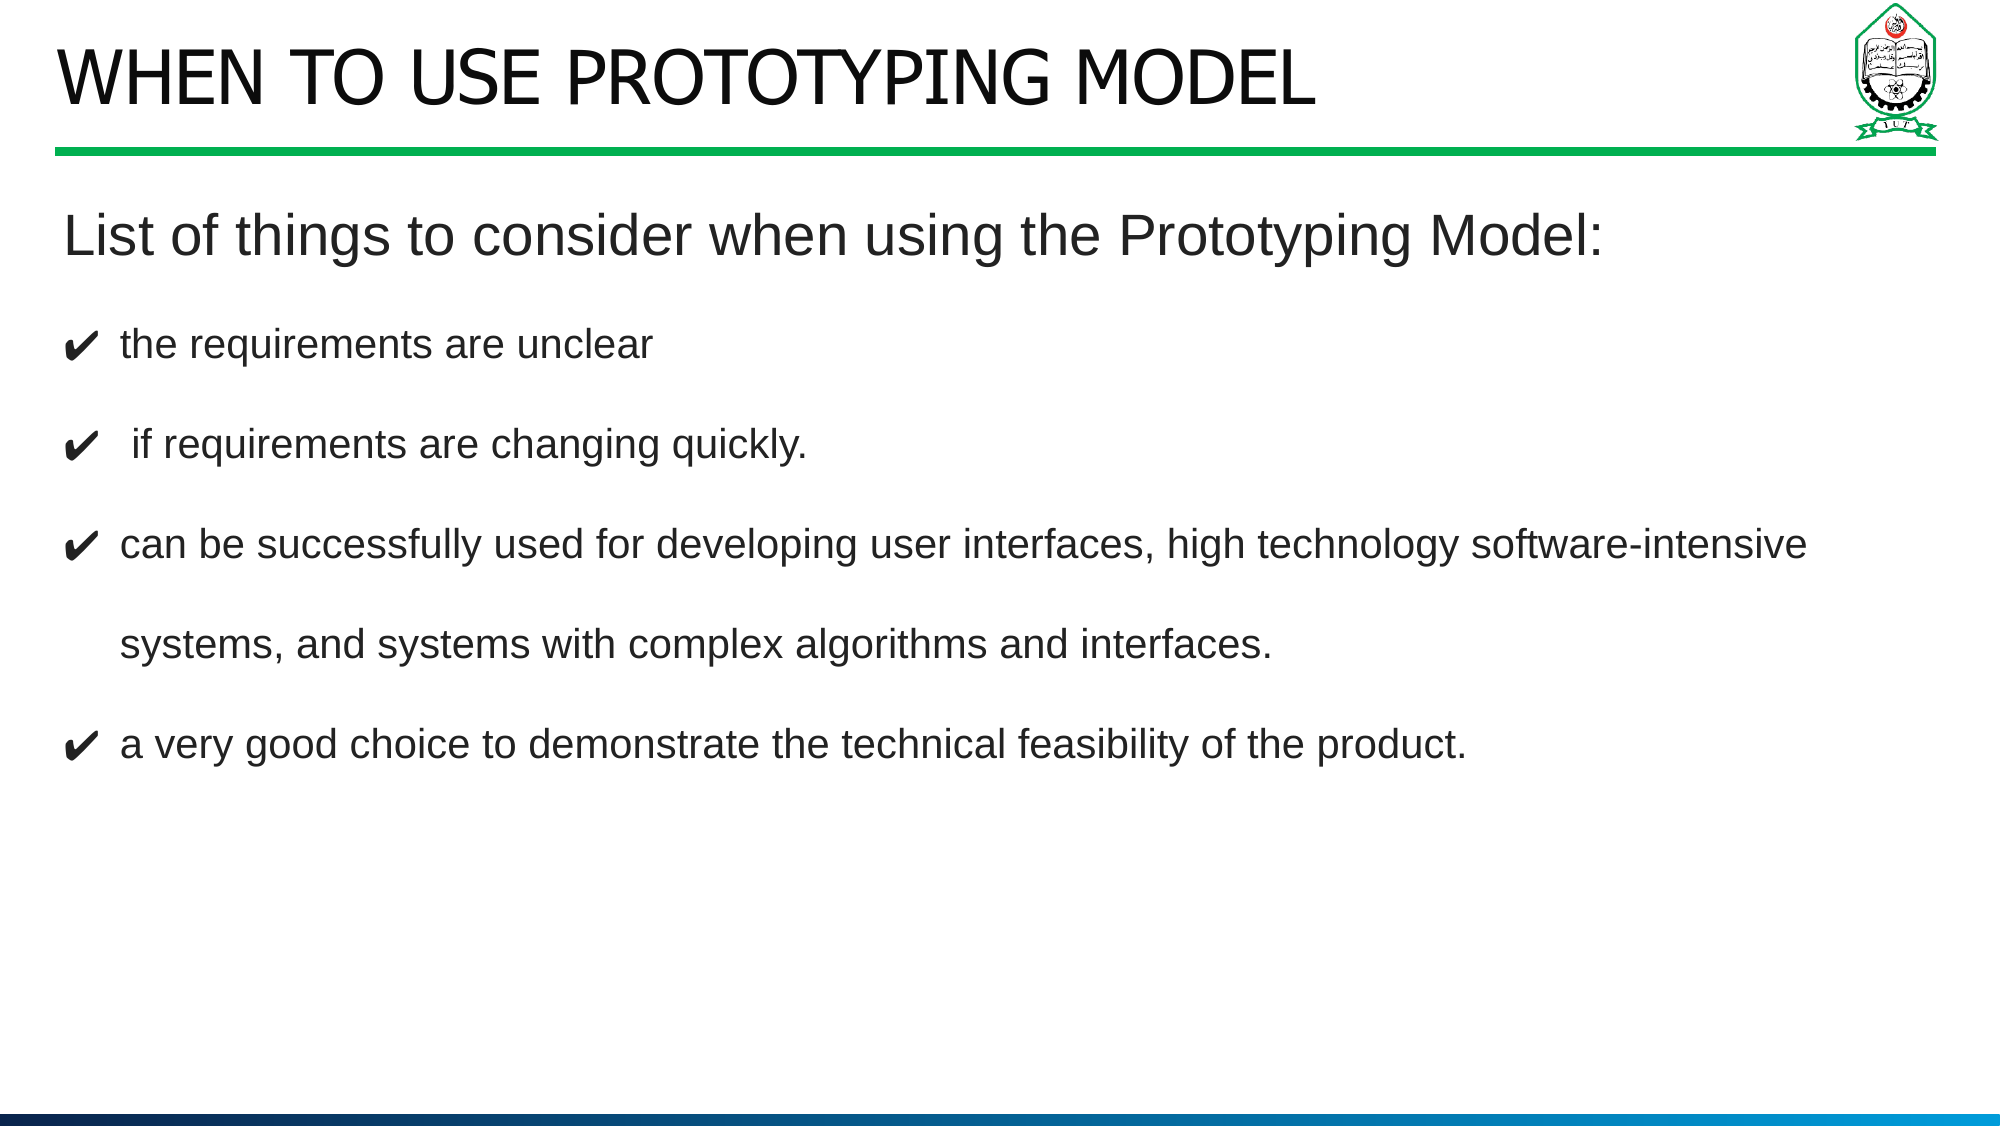

# When to use Prototyping Model
List of things to consider when using the Prototyping Model:
the requirements are unclear
 if requirements are changing quickly.
can be successfully used for developing user interfaces, high technology software-intensive systems, and systems with complex algorithms and interfaces.
a very good choice to demonstrate the technical feasibility of the product.